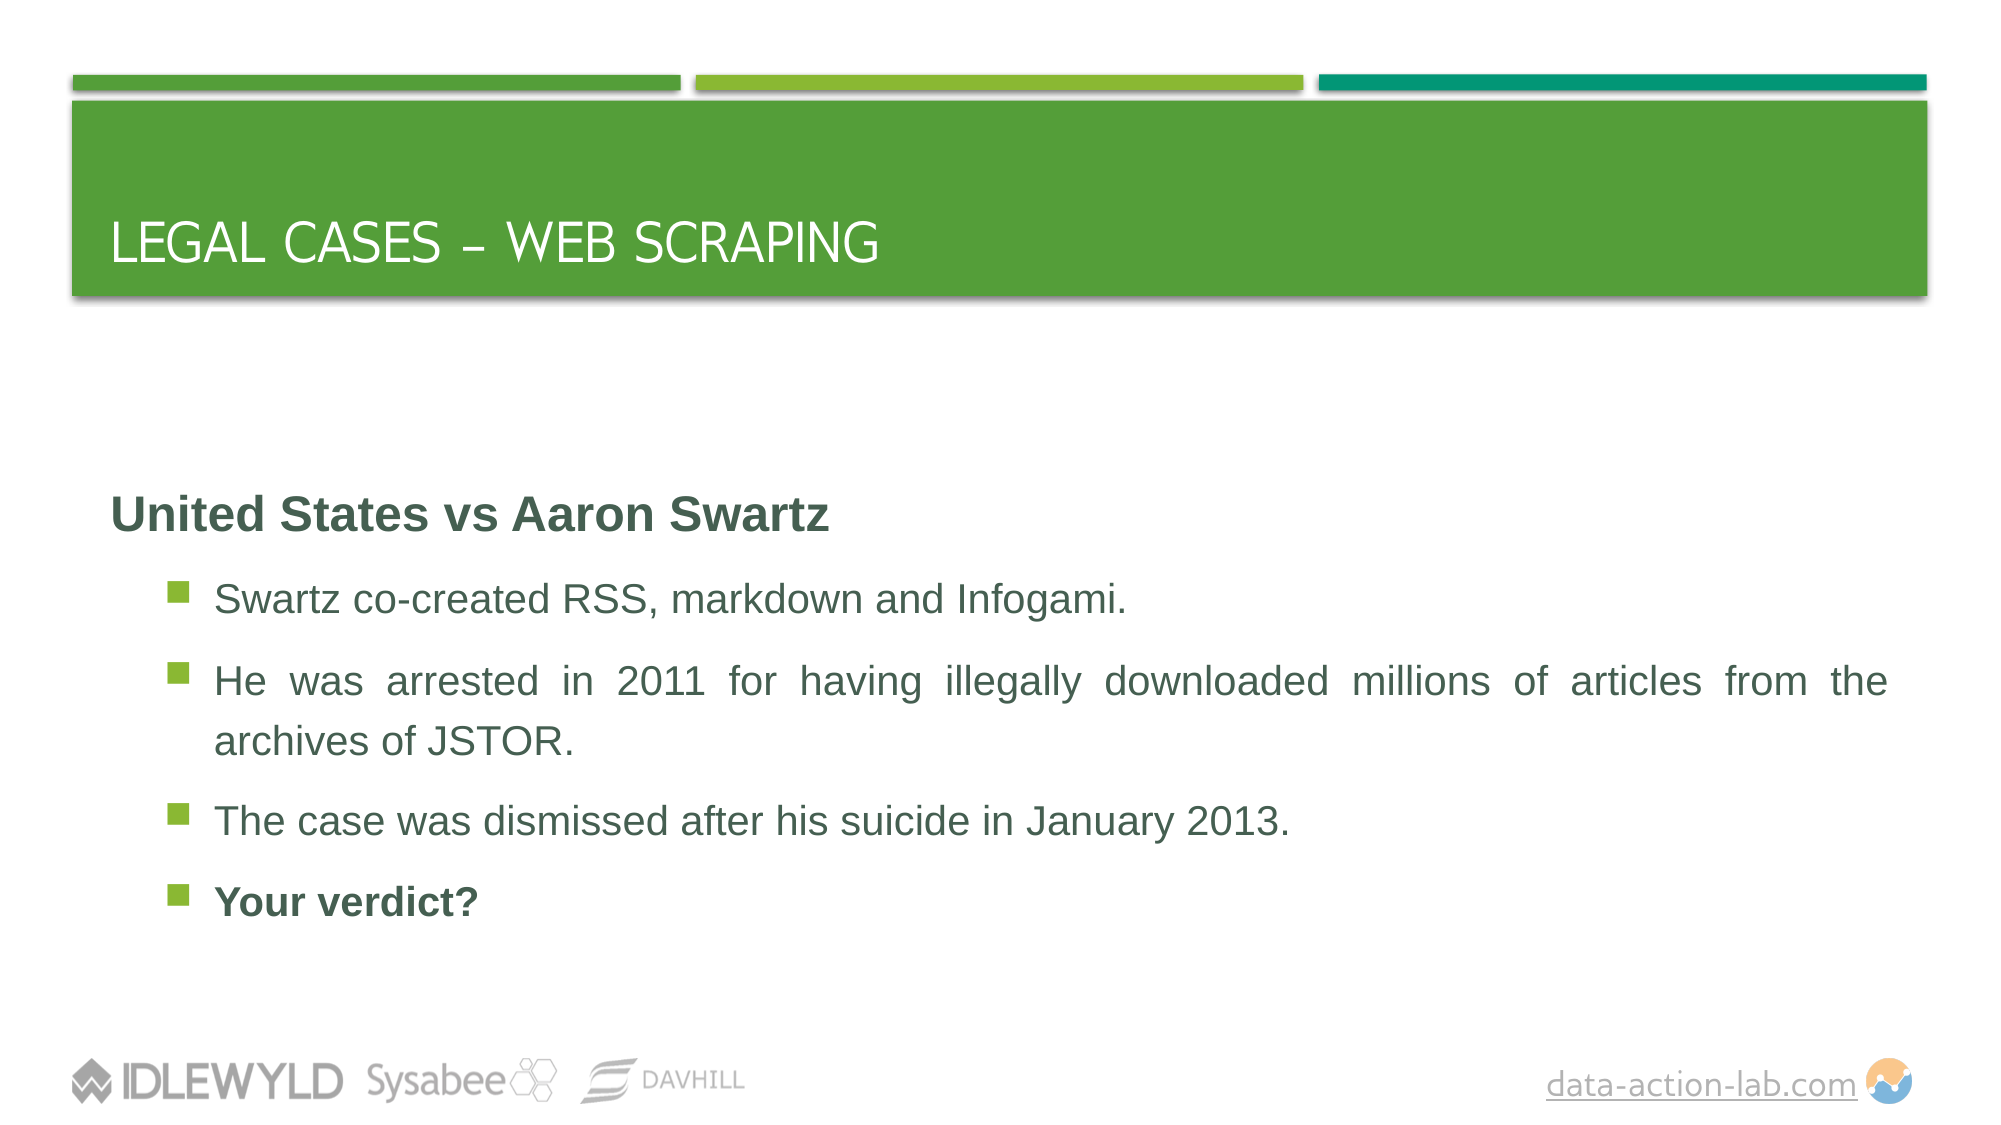

# Legal Cases – Web Scraping
United States vs Aaron Swartz
Swartz co-created RSS, markdown and Infogami.
He was arrested in 2011 for having illegally downloaded millions of articles from the archives of JSTOR.
The case was dismissed after his suicide in January 2013.
Your verdict?